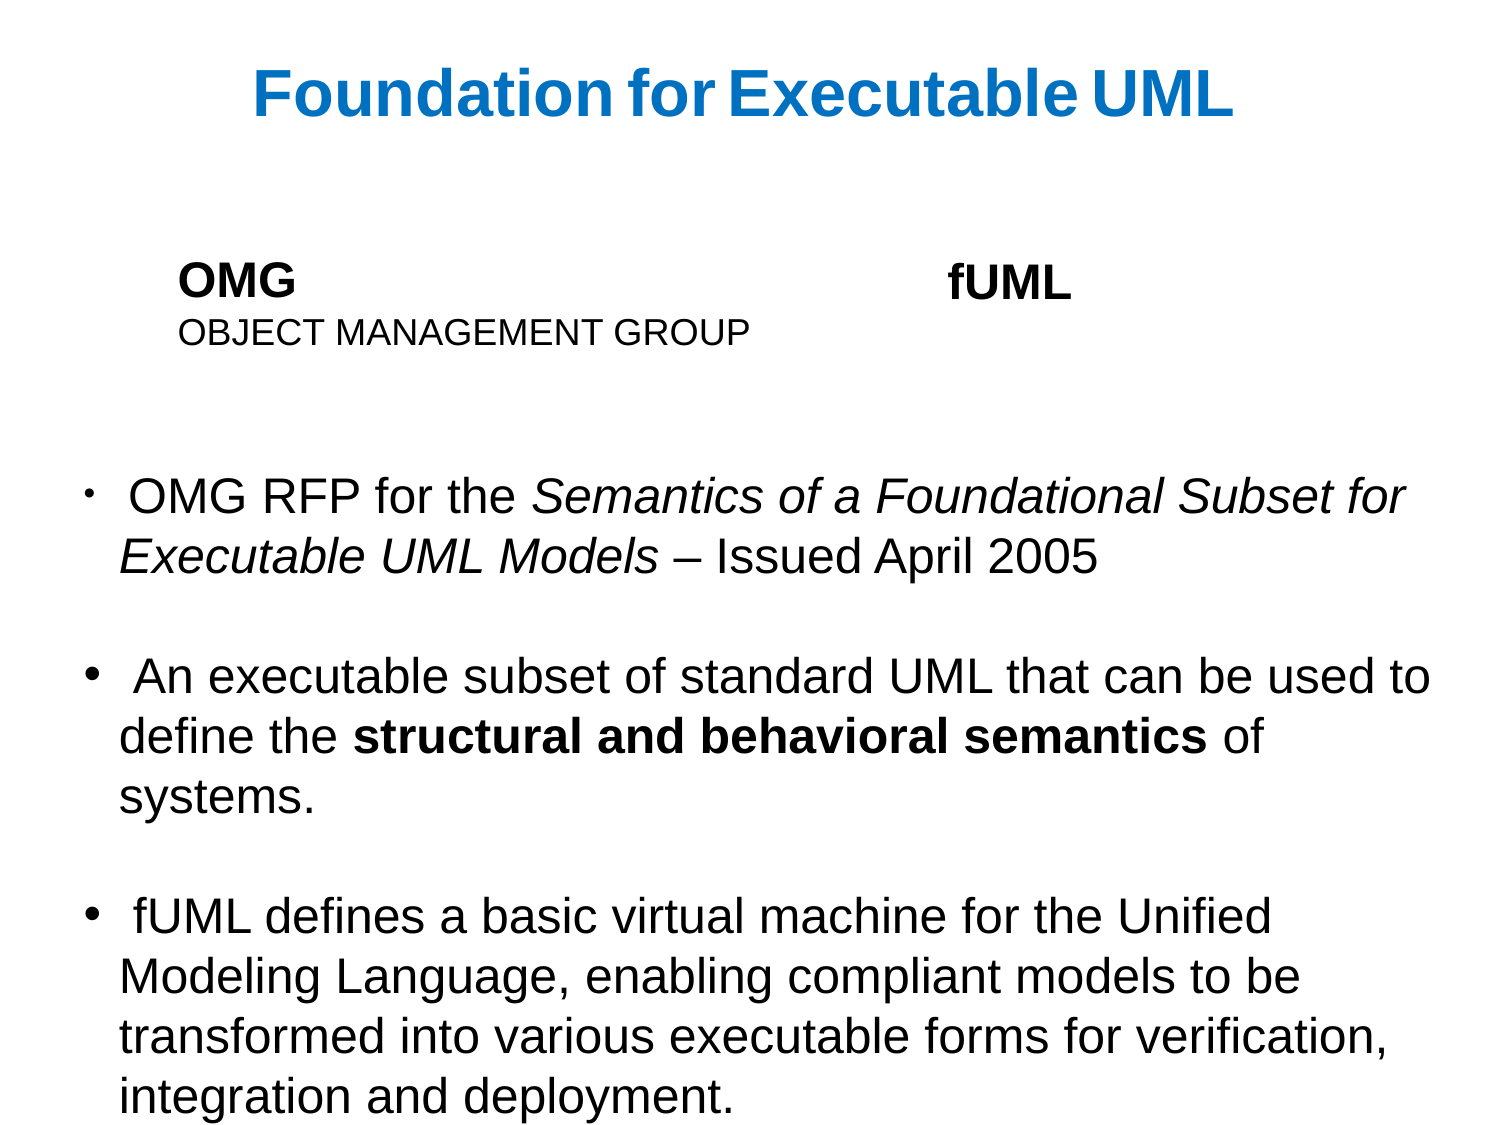

Foundation for Executable UML

 OMG RFP for the Semantics of a Foundational Subset for Executable UML Models – Issued April 2005

 An executable subset of standard UML that can be used to define the structural and behavioral semantics of systems.

 fUML defines a basic virtual machine for the Unified Modeling Language, enabling compliant models to be transformed into various executable forms for verification, integration and deployment.

OMG
OBJECT MANAGEMENT GROUP
fUML
12